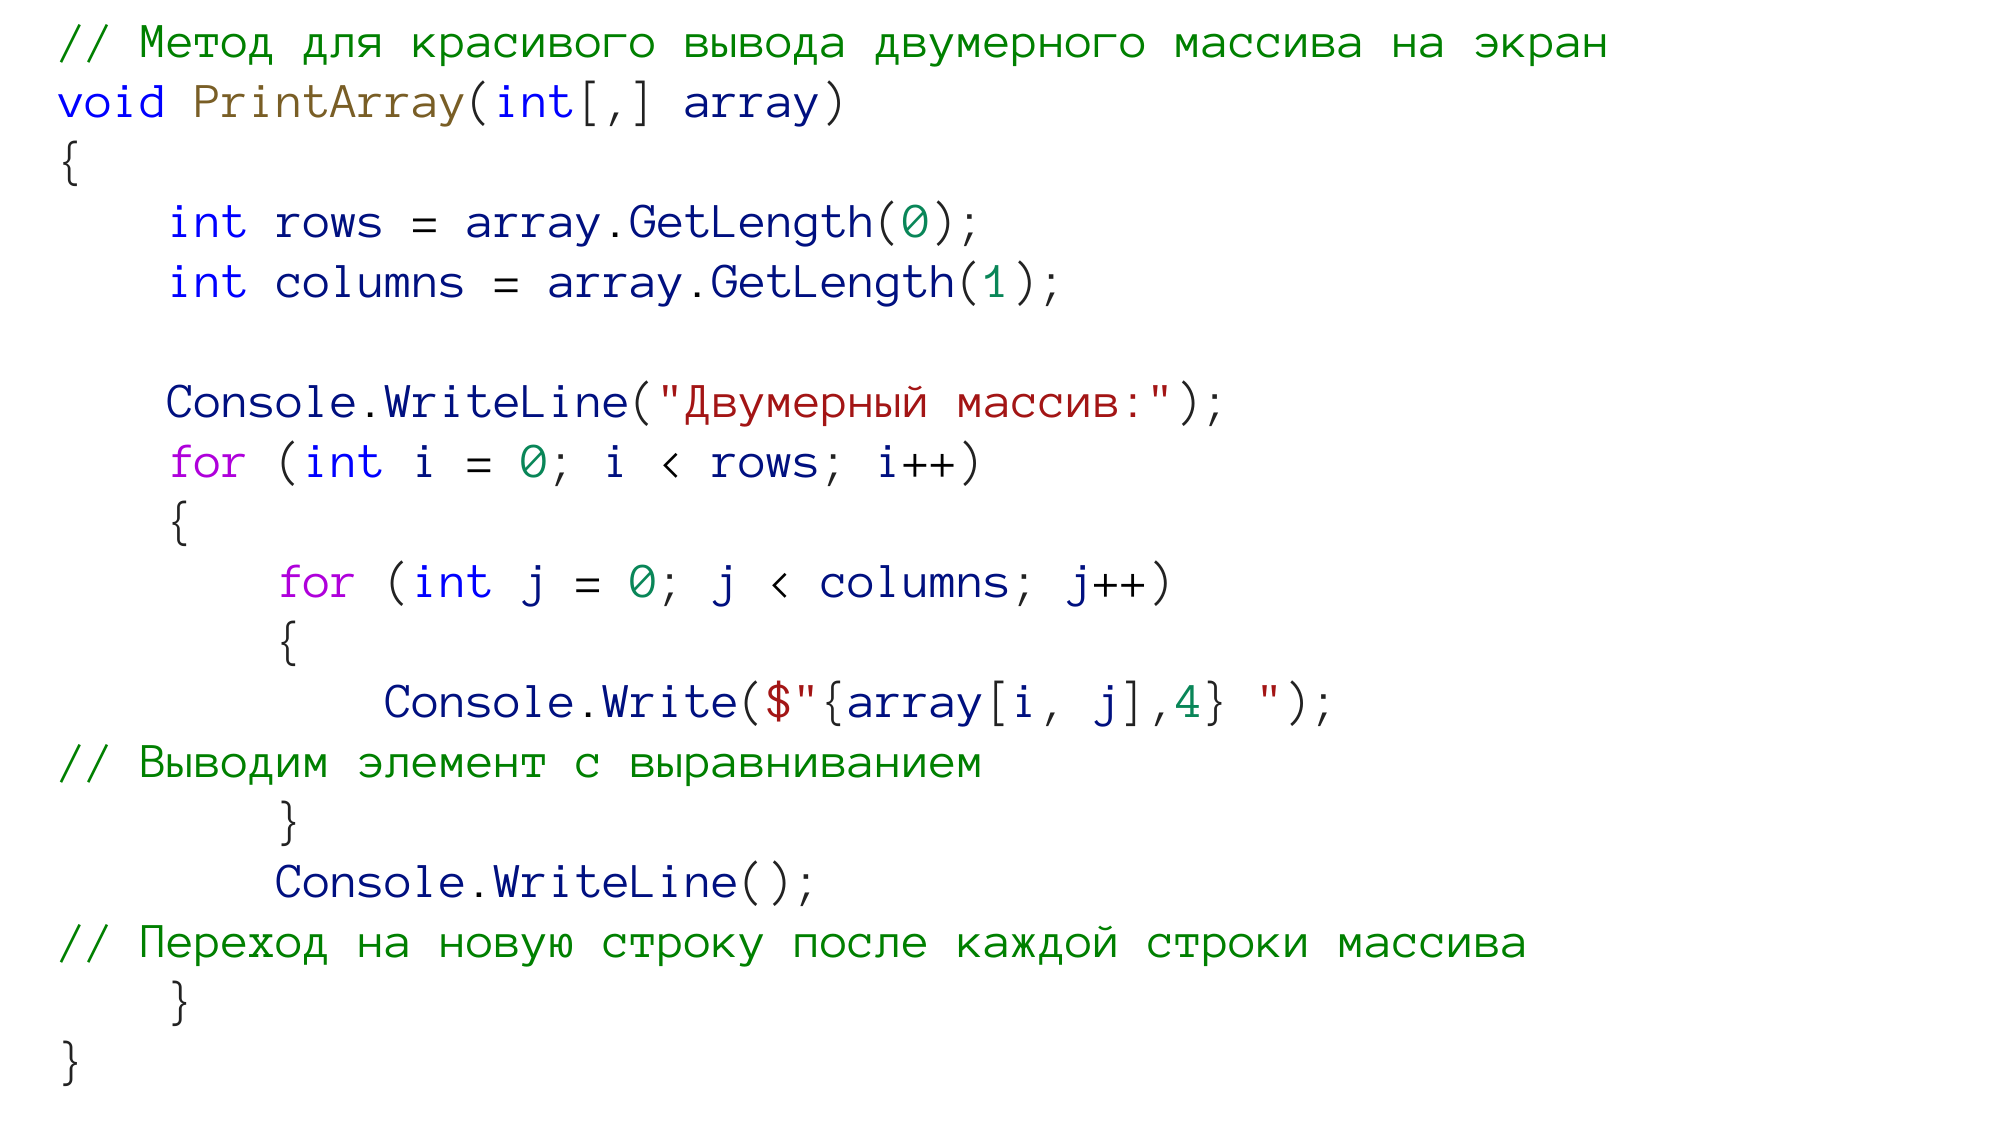

// Метод для красивого вывода двумерного массива на экран
void PrintArray(int[,] array)
{
    int rows = array.GetLength(0);
    int columns = array.GetLength(1);
    Console.WriteLine("Двумерный массив:");
    for (int i = 0; i < rows; i++)
    {
        for (int j = 0; j < columns; j++)
        {
            Console.Write($"{array[i, j],4} ");
// Выводим элемент с выравниванием
        }
        Console.WriteLine();
// Переход на новую строку после каждой строки массива
    }
}